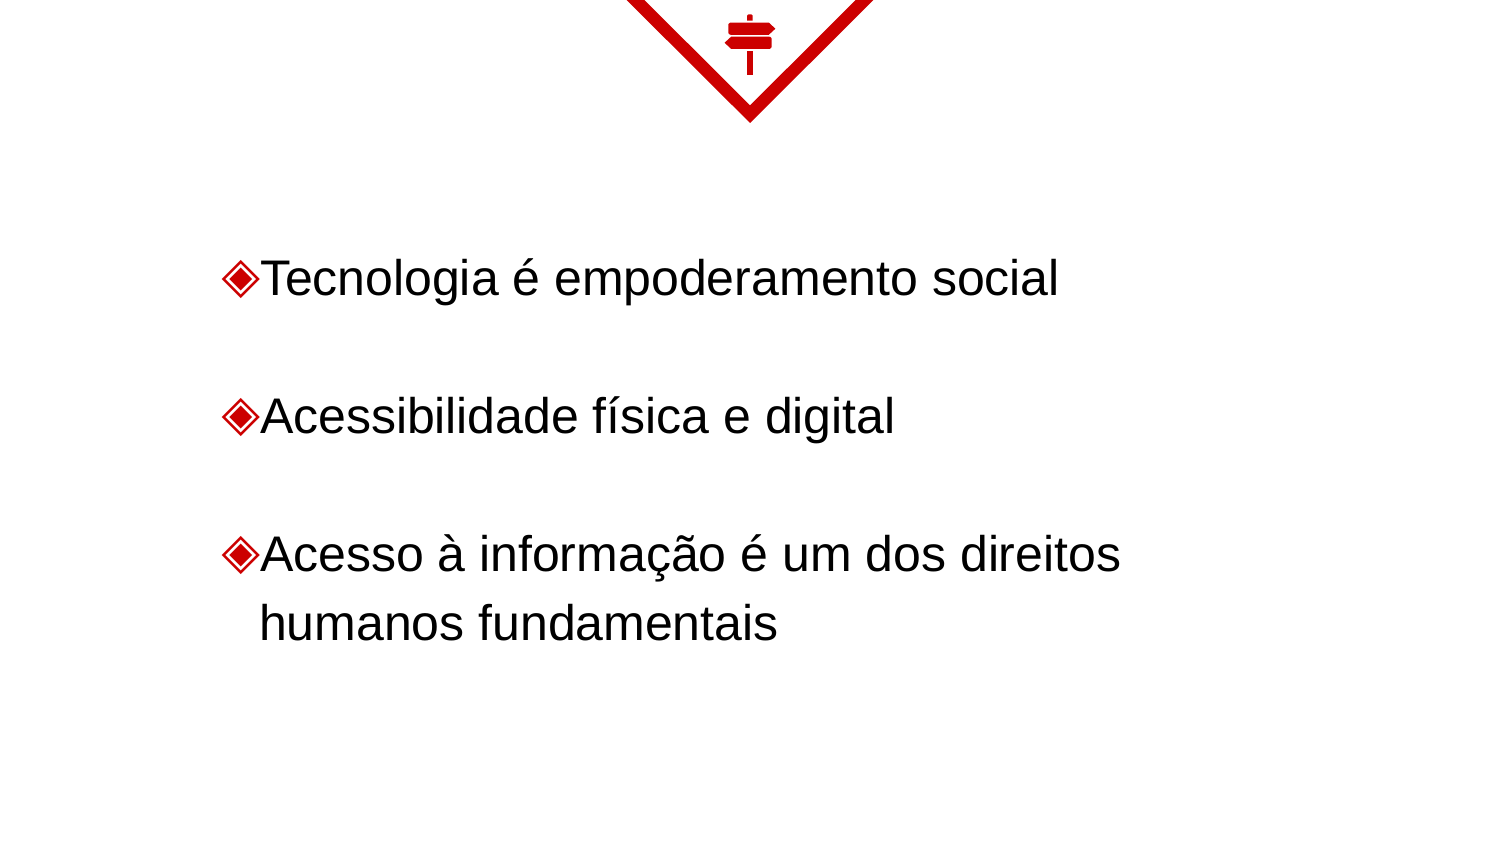

#
Tecnologia é empoderamento social

Acessibilidade física e digital

Acesso à informação é um dos direitos humanos fundamentais